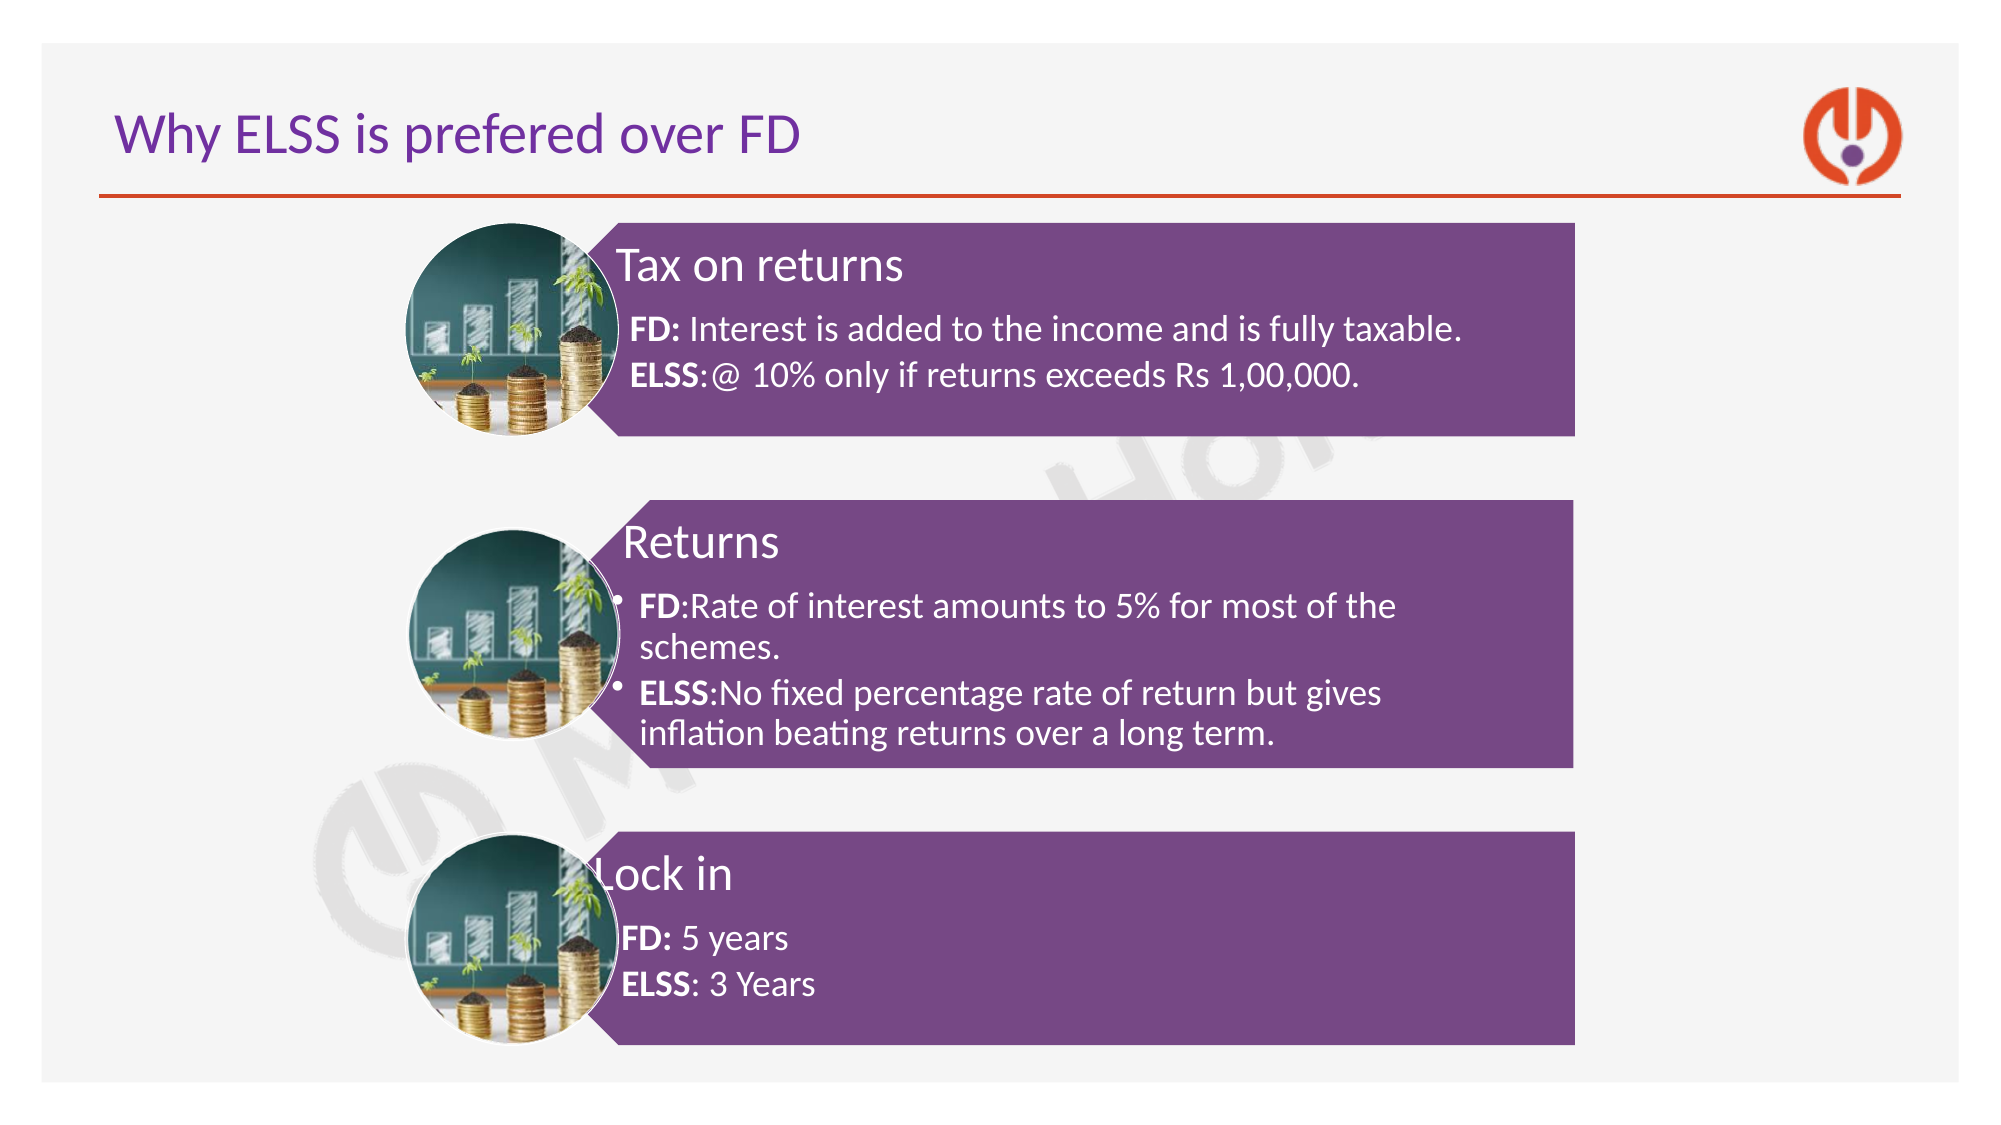

# Why ELSS is prefered over FD
  Tax on returns
 FD: Interest is added to the income and is fully taxable.
 ELSS:@ 10% only if returns exceeds Rs 1,00,000.
 Returns
FD:Rate of interest amounts to 5% for most of the schemes.
ELSS:No fixed percentage rate of return but gives inflation beating returns over a long term.
Lock in
FD: 5 years
ELSS: 3 Years